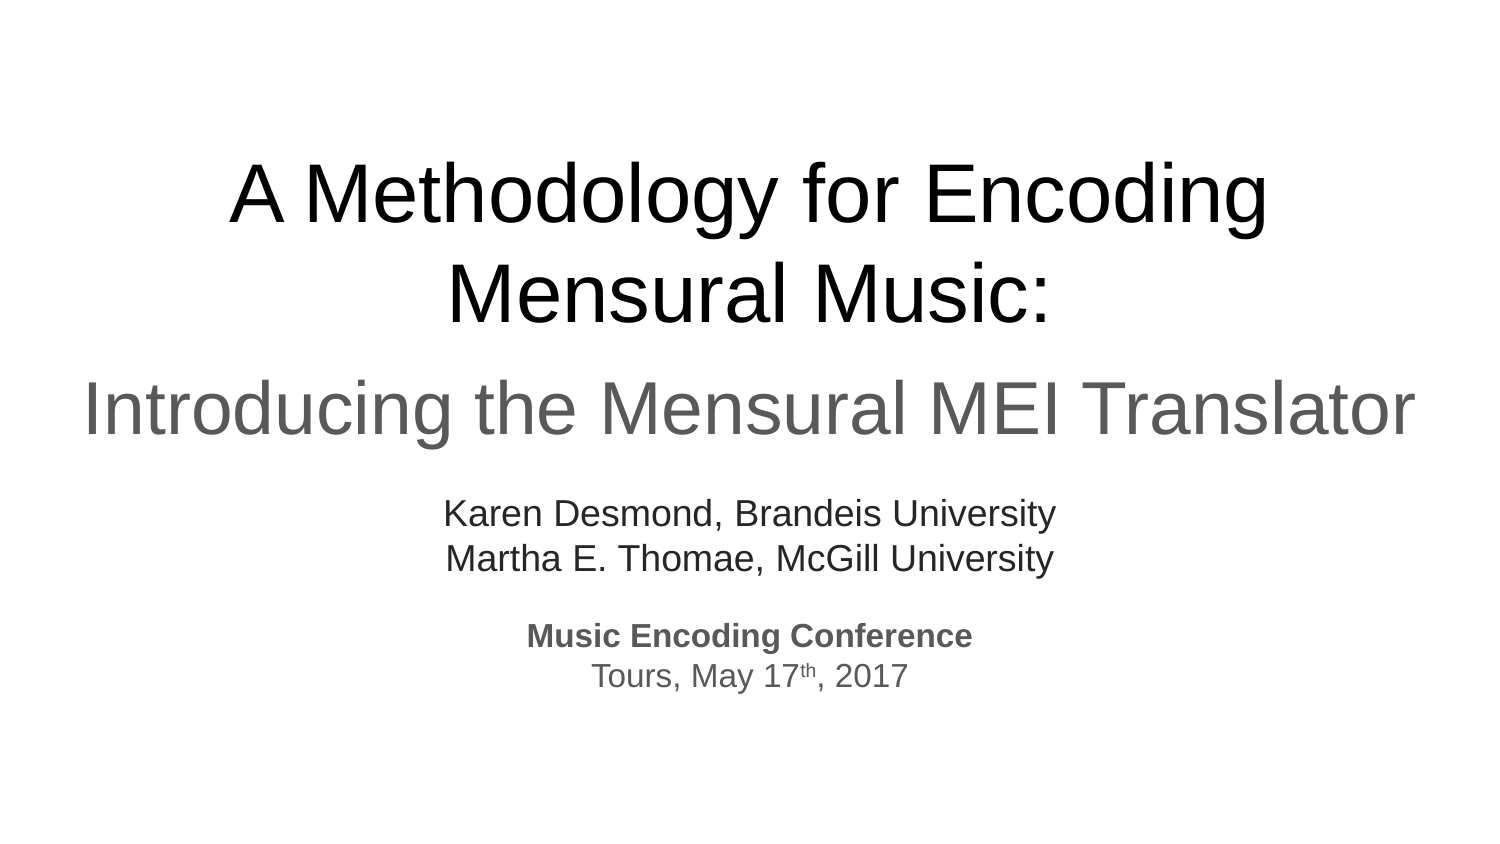

# A Methodology for Encoding
Mensural Music:
Introducing the Mensural MEI Translator
Karen Desmond, Brandeis University
Martha E. Thomae, McGill University

Music Encoding Conference
Tours, May 17th, 2017